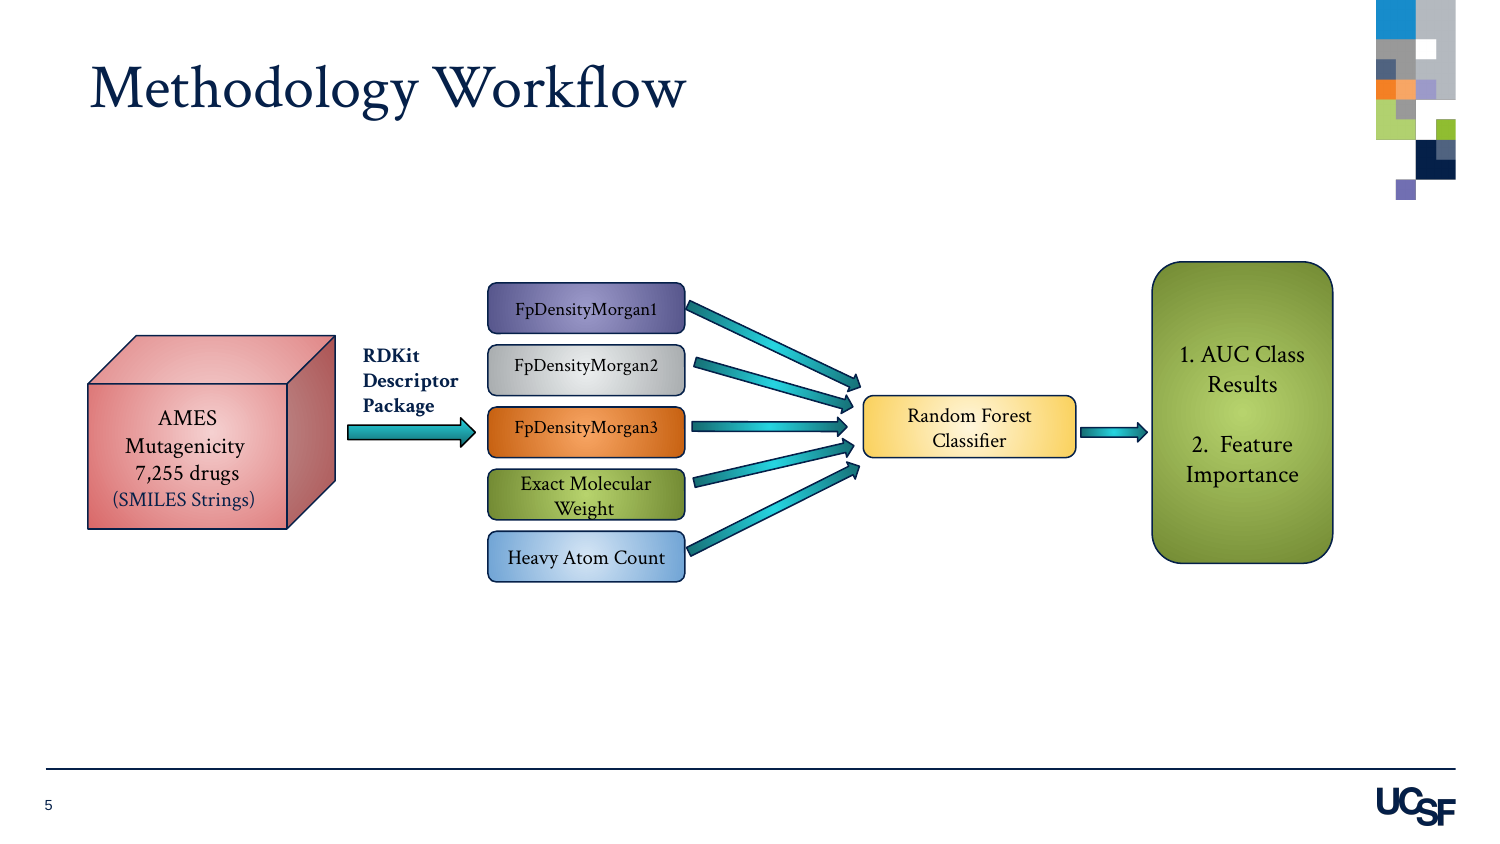

# Methodology Workflow
1. AUC Class Results

2.  Feature Importance
FpDensityMorgan1
RDKit Descriptor Package
AMES Mutagenicity
7,255 drugs
  (SMILES Strings)

FpDensityMorgan2

Random Forest Classifier

FpDensityMorgan3

Exact Molecular Weight

Heavy Atom Count
5